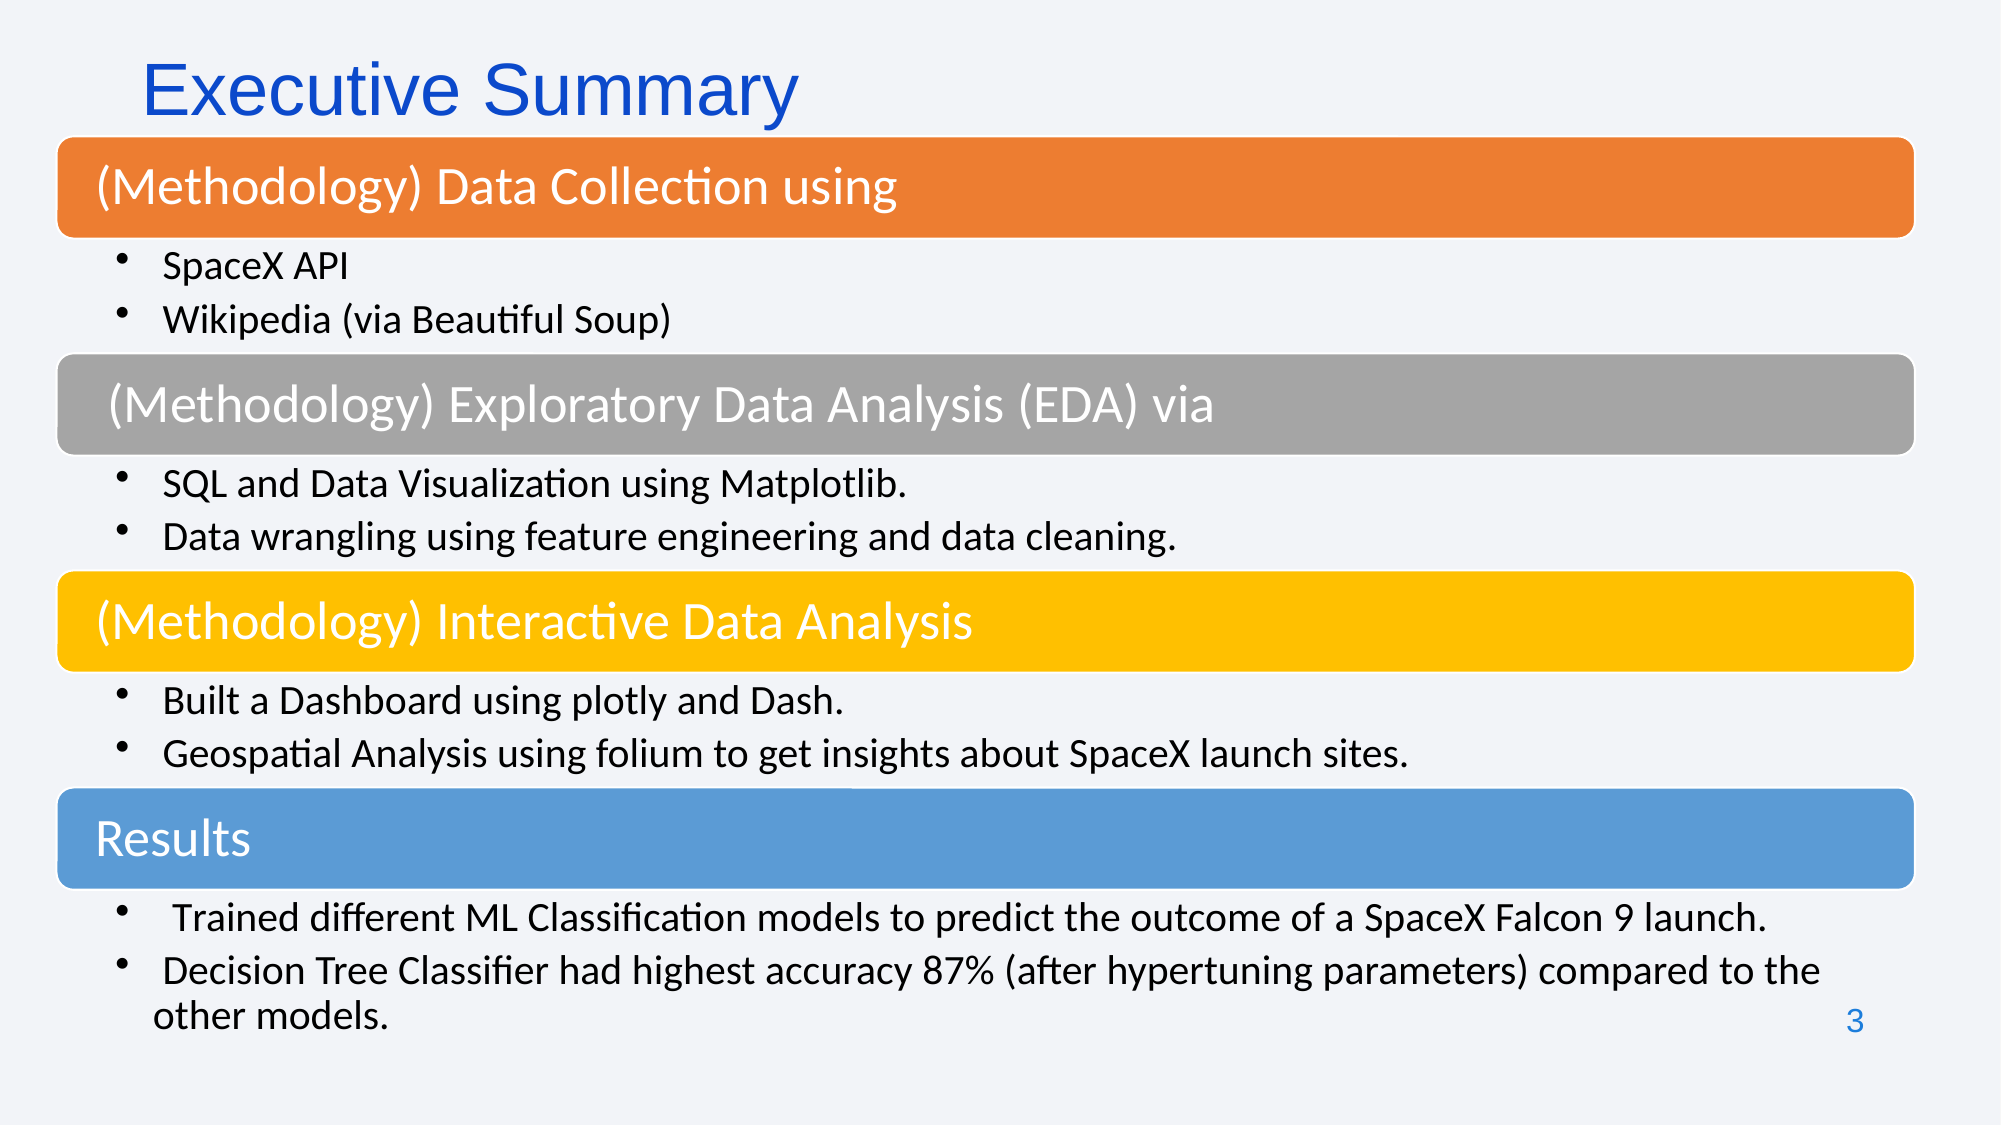

Executive Summary
 (Methodology) Data Collection using
 SpaceX API
 Wikipedia (via Beautiful Soup)
  (Methodology) Exploratory Data Analysis (EDA) via
 SQL and Data Visualization using Matplotlib.
 Data wrangling using feature engineering and data cleaning.
 (Methodology) Interactive Data Analysis
 Built a Dashboard using plotly and Dash.
 Geospatial Analysis using folium to get insights about SpaceX launch sites.
 Results
  Trained different ML Classification models to predict the outcome of a SpaceX Falcon 9 launch.
 Decision Tree Classifier had highest accuracy 87% (after hypertuning parameters) compared to the other models.
3